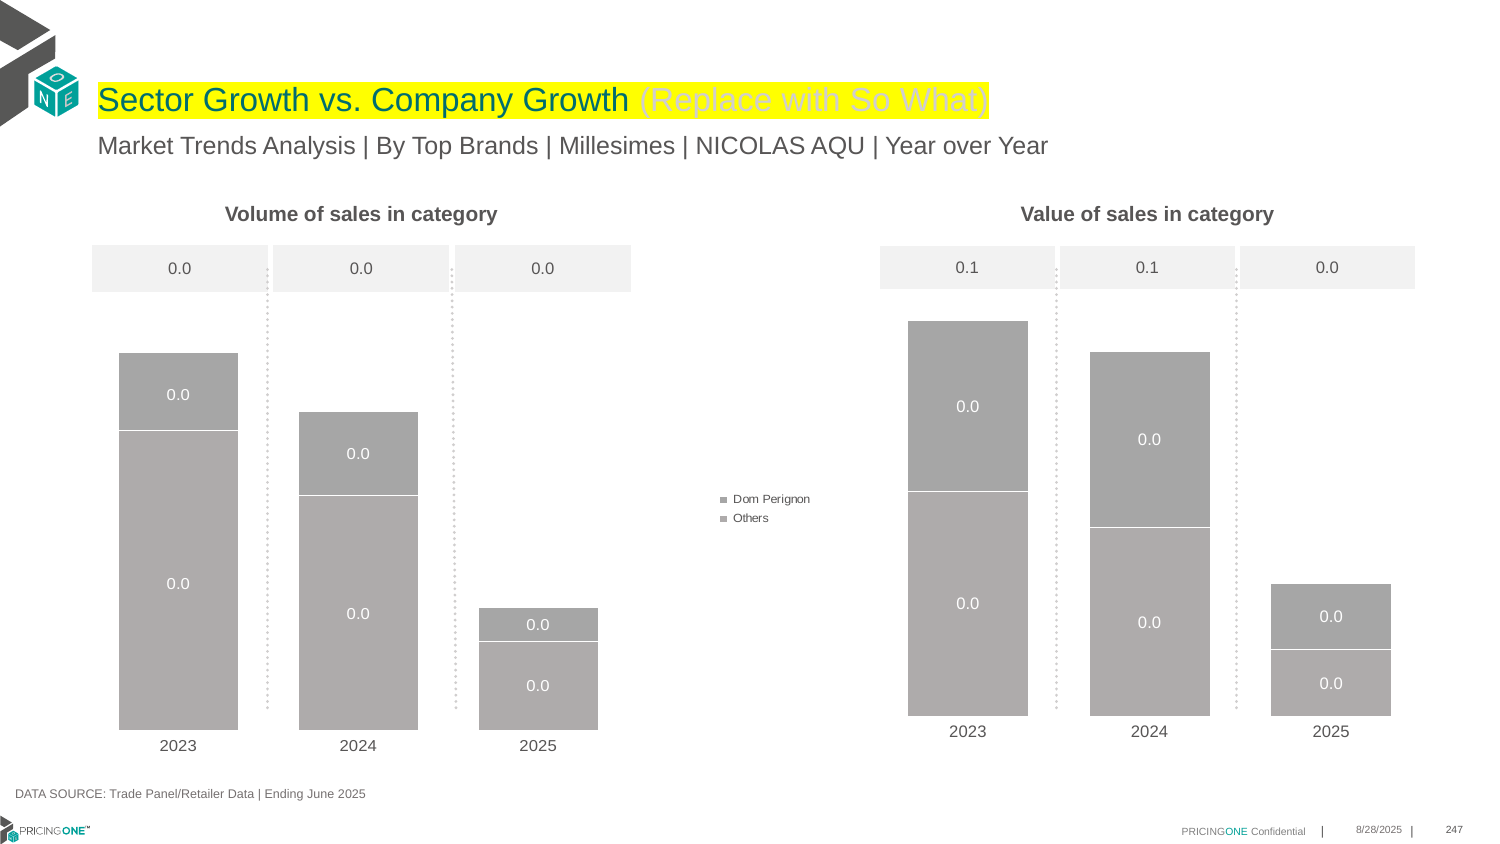

# Sector Growth vs. Company Growth (Replace with So What)
Market Trends Analysis | By Top Brands | Millesimes | NICOLAS AQU | Year over Year
| Value of sales in category |  |  |
| --- | --- | --- |
| 0.1 | 0.1 | 0.0 |
| Volume of sales in category |  |  |
| --- | --- | --- |
| 0.0 | 0.0 | 0.0 |

### Chart

| Category | Others | Dom Perignon |
|---|---|---|
| 2023 | 0.037571 | 0.028627 |
| 2024 | 0.031524 | 0.029452 |
| 2025 | 0.01109 | 0.011064 |

### Chart

| Category | Others | Dom Perignon |
|---|---|---|
| 2023 | 0.000311 | 8.1e-05 |
| 2024 | 0.000244 | 8.7e-05 |
| 2025 | 9.3e-05 | 3.5e-05 |
DATA SOURCE: Trade Panel/Retailer Data | Ending June 2025

8/28/2025
247